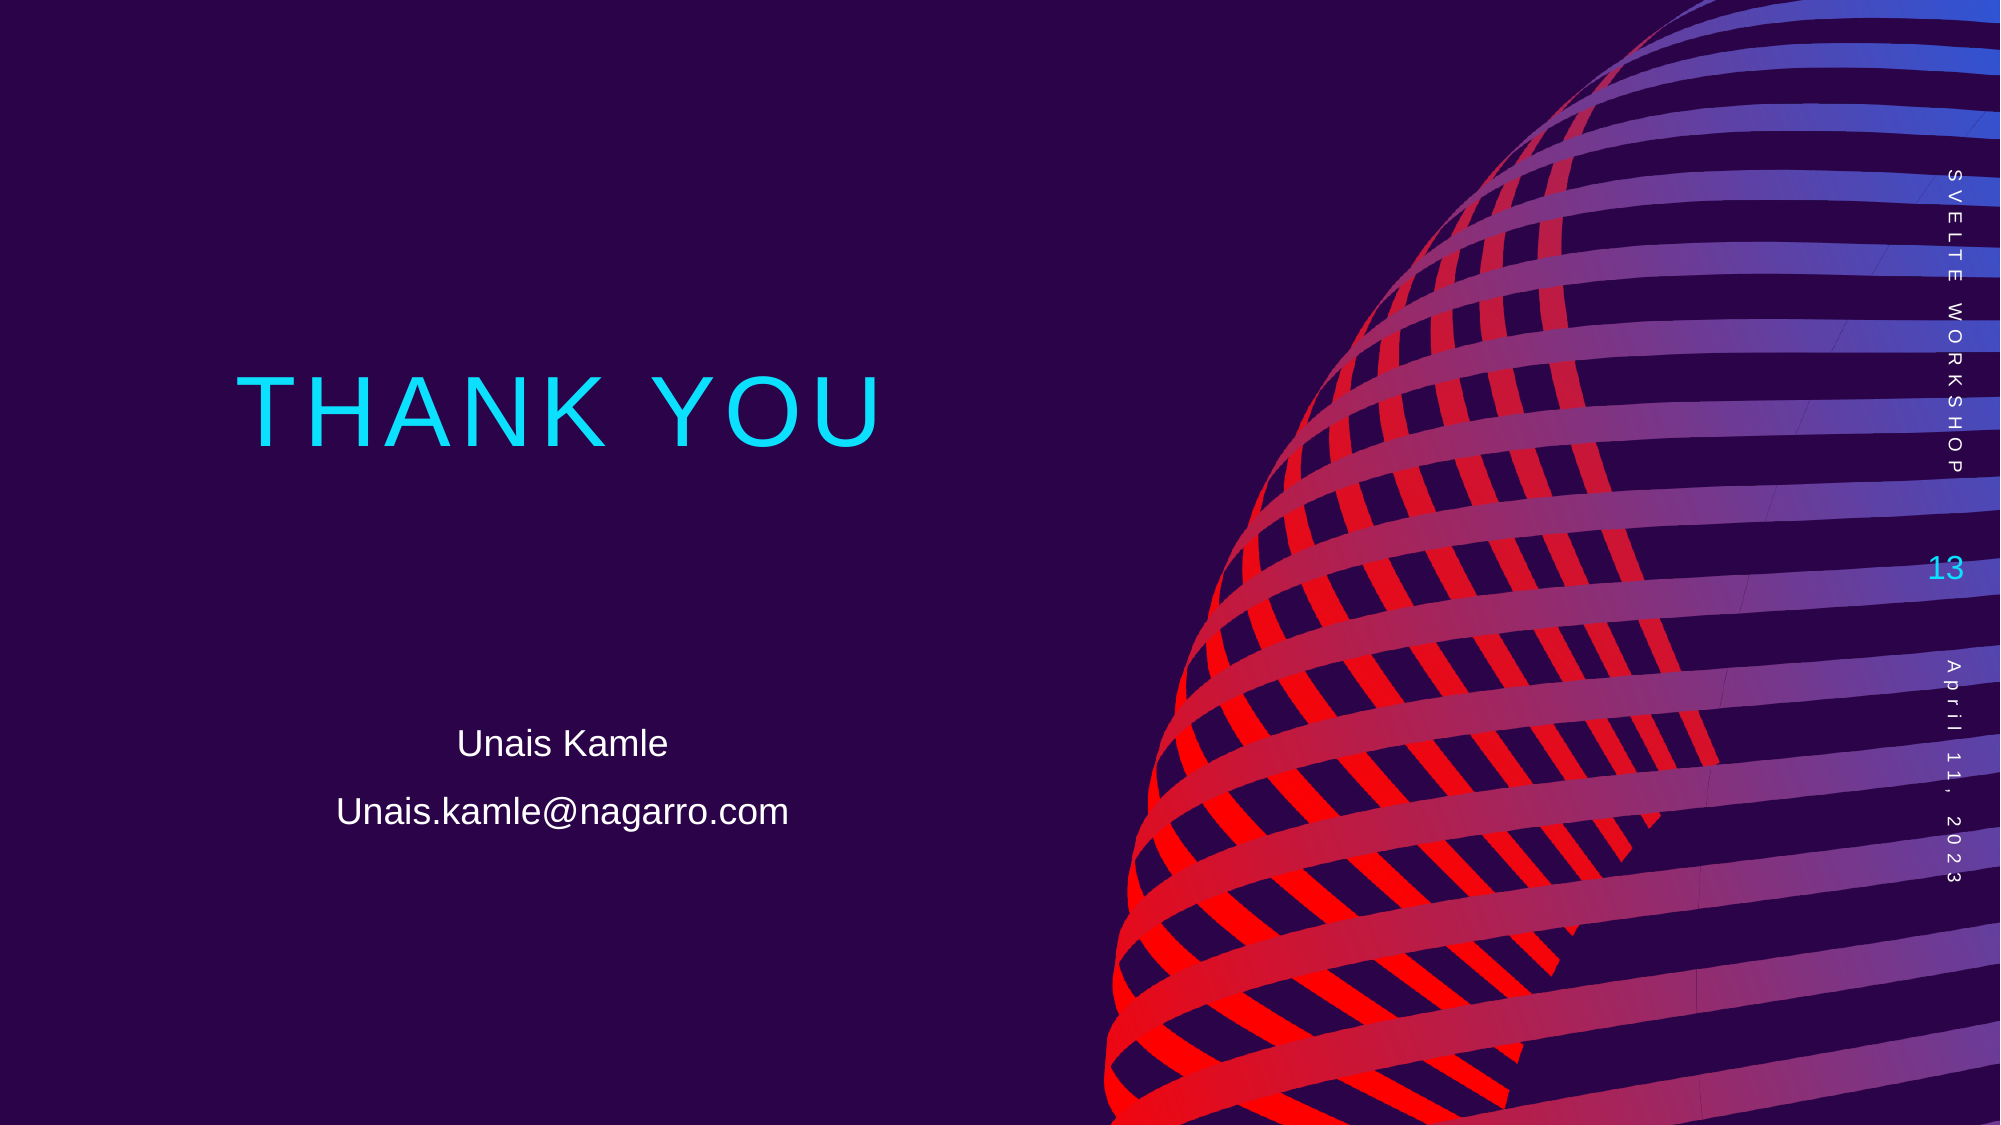

# Thank you
Svelte workshop
13
Unais Kamle​​
Unais.kamle@nagarro.com​
April 11, 2023